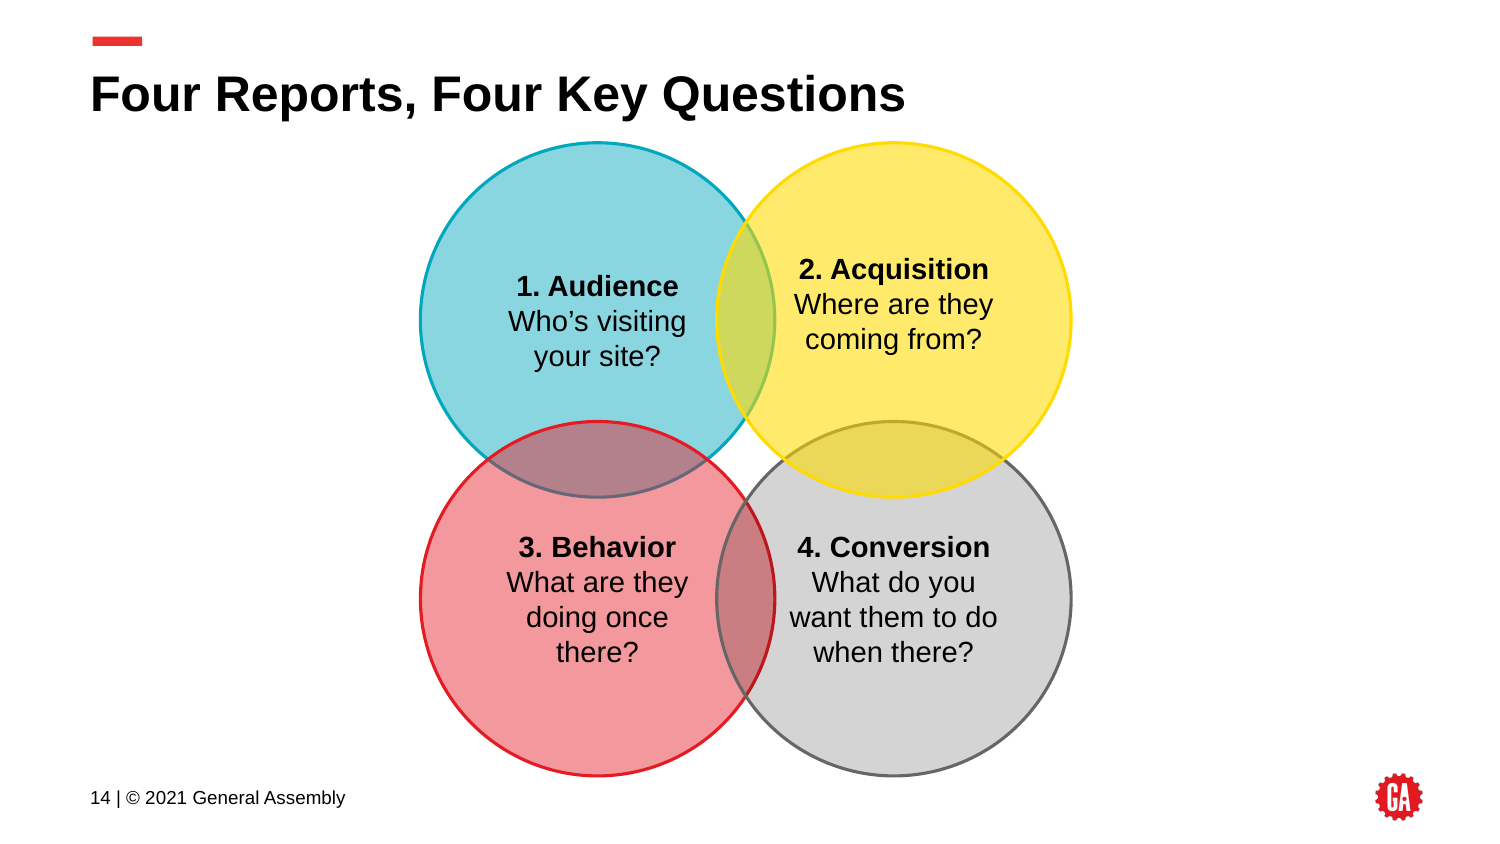

# Four Reports, Four Key Questions
2. Acquisition
Where are they coming from?

1. Audience
Who’s visiting your site?

3. Behavior
What are they doing once there?
4. Conversion
What do you want them to do when there?
14 | © 2021 General Assembly